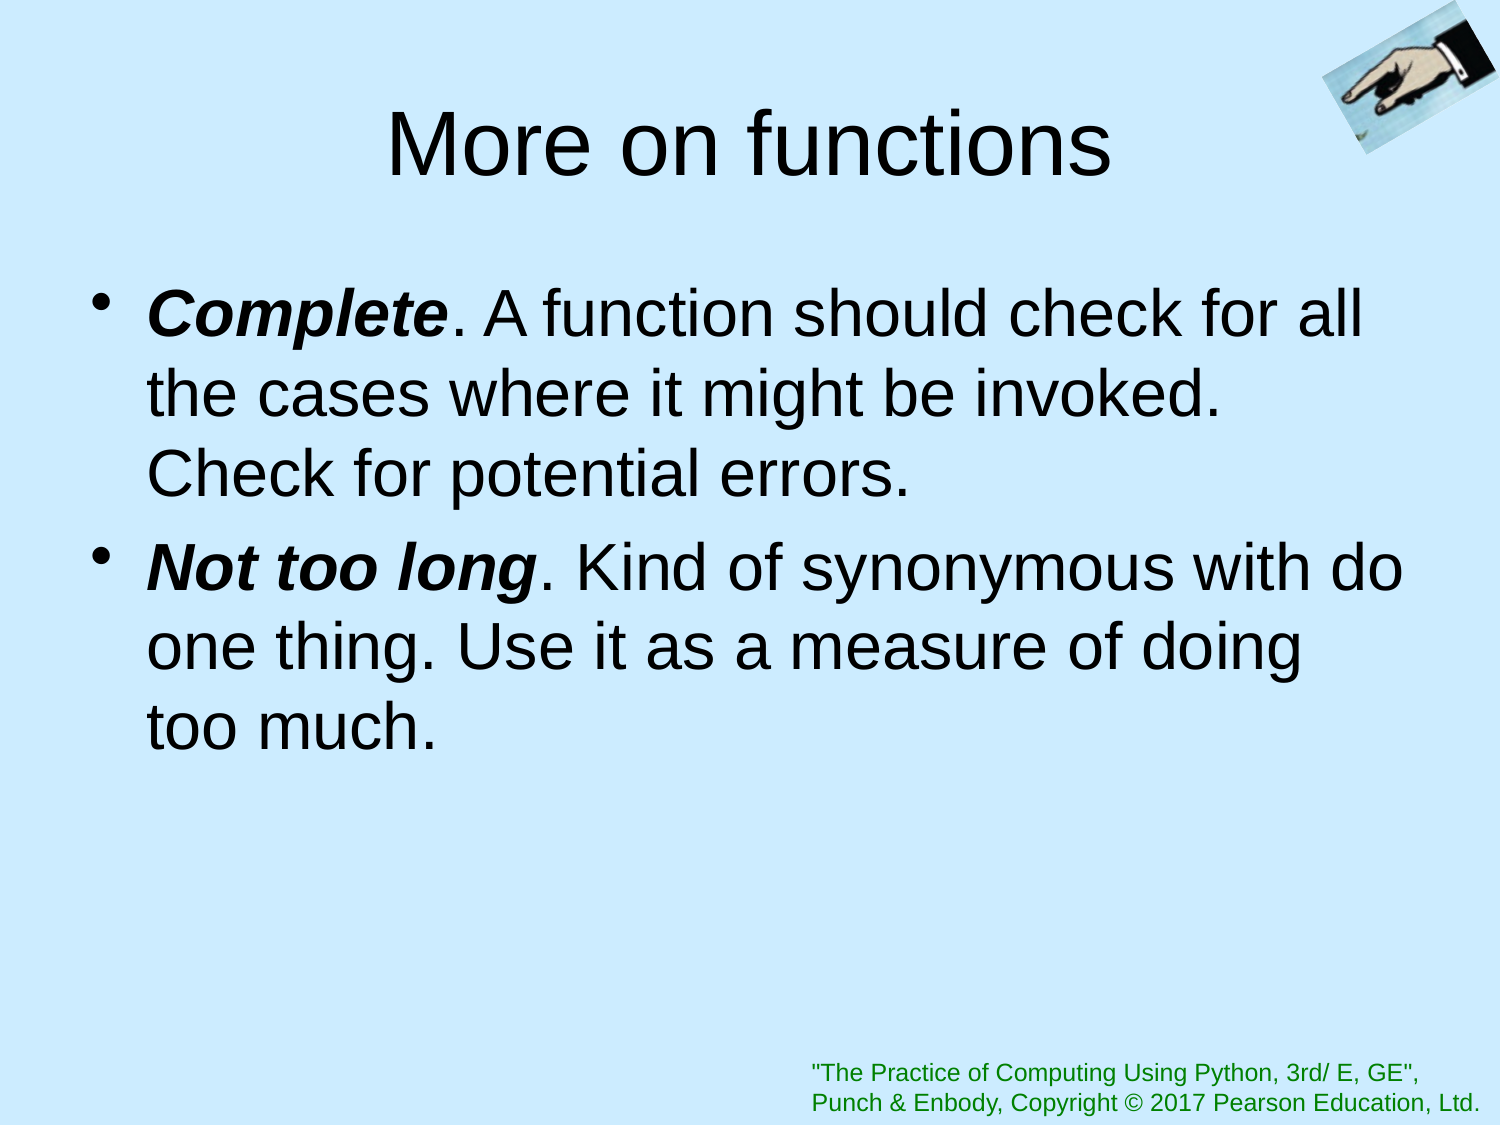

# More on functions
Complete. A function should check for all the cases where it might be invoked. Check for potential errors.
Not too long. Kind of synonymous with do one thing. Use it as a measure of doing too much.